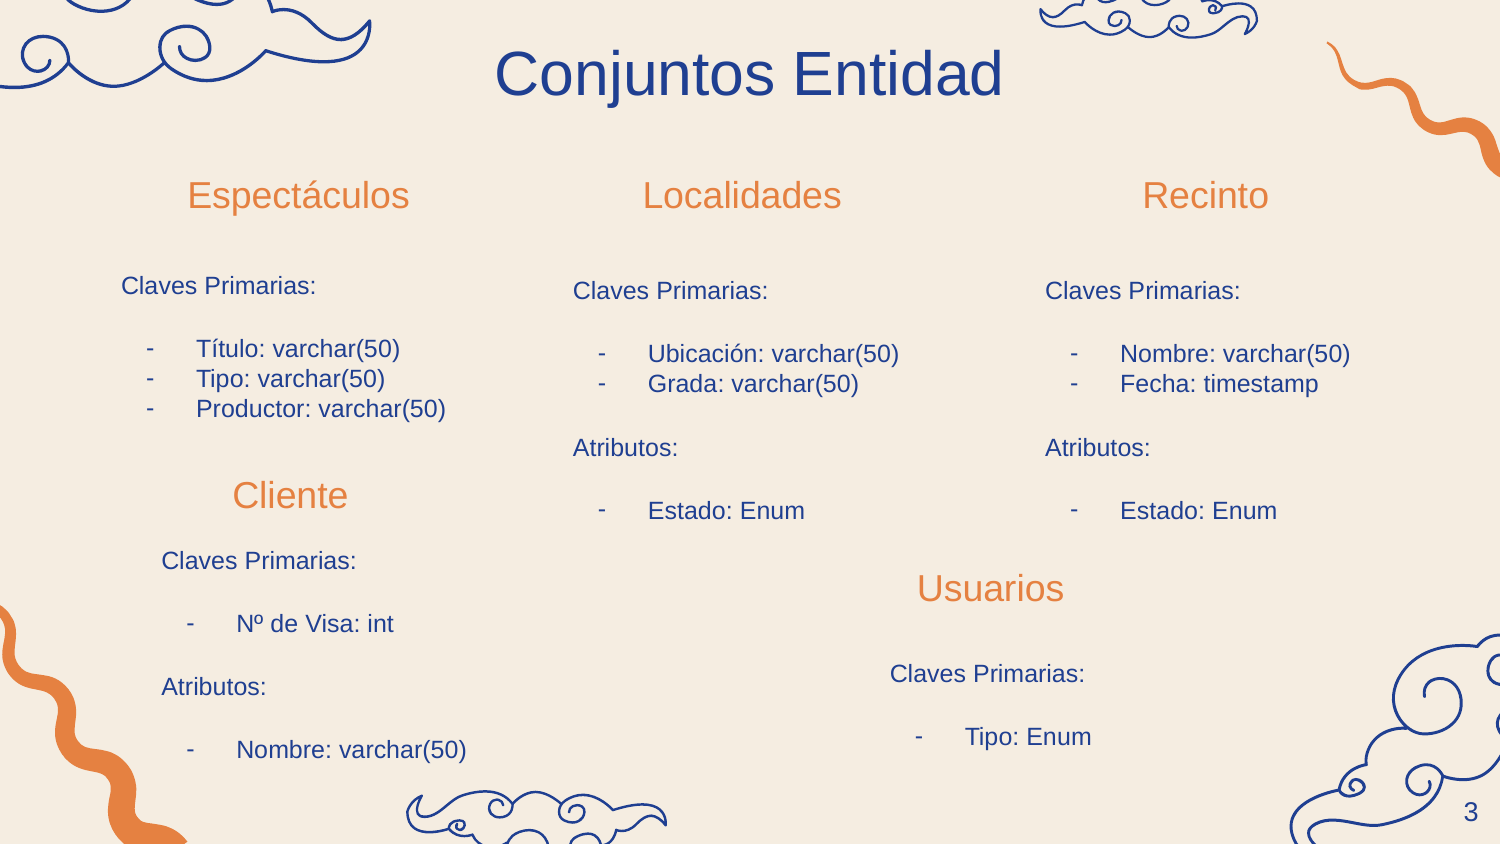

Conjuntos Entidad
Espectáculos
# Localidades
Recinto
Claves Primarias:
Nombre: varchar(50)
Fecha: timestamp
Atributos:
Estado: Enum

Claves Primarias:
Título: varchar(50)
Tipo: varchar(50)
Productor: varchar(50)

Claves Primarias:
Ubicación: varchar(50)
Grada: varchar(50)
Atributos:
Estado: Enum
Cliente
Claves Primarias:
Nº de Visa: int
Atributos:
Nombre: varchar(50)
Usuarios
Claves Primarias:
Tipo: Enum
3